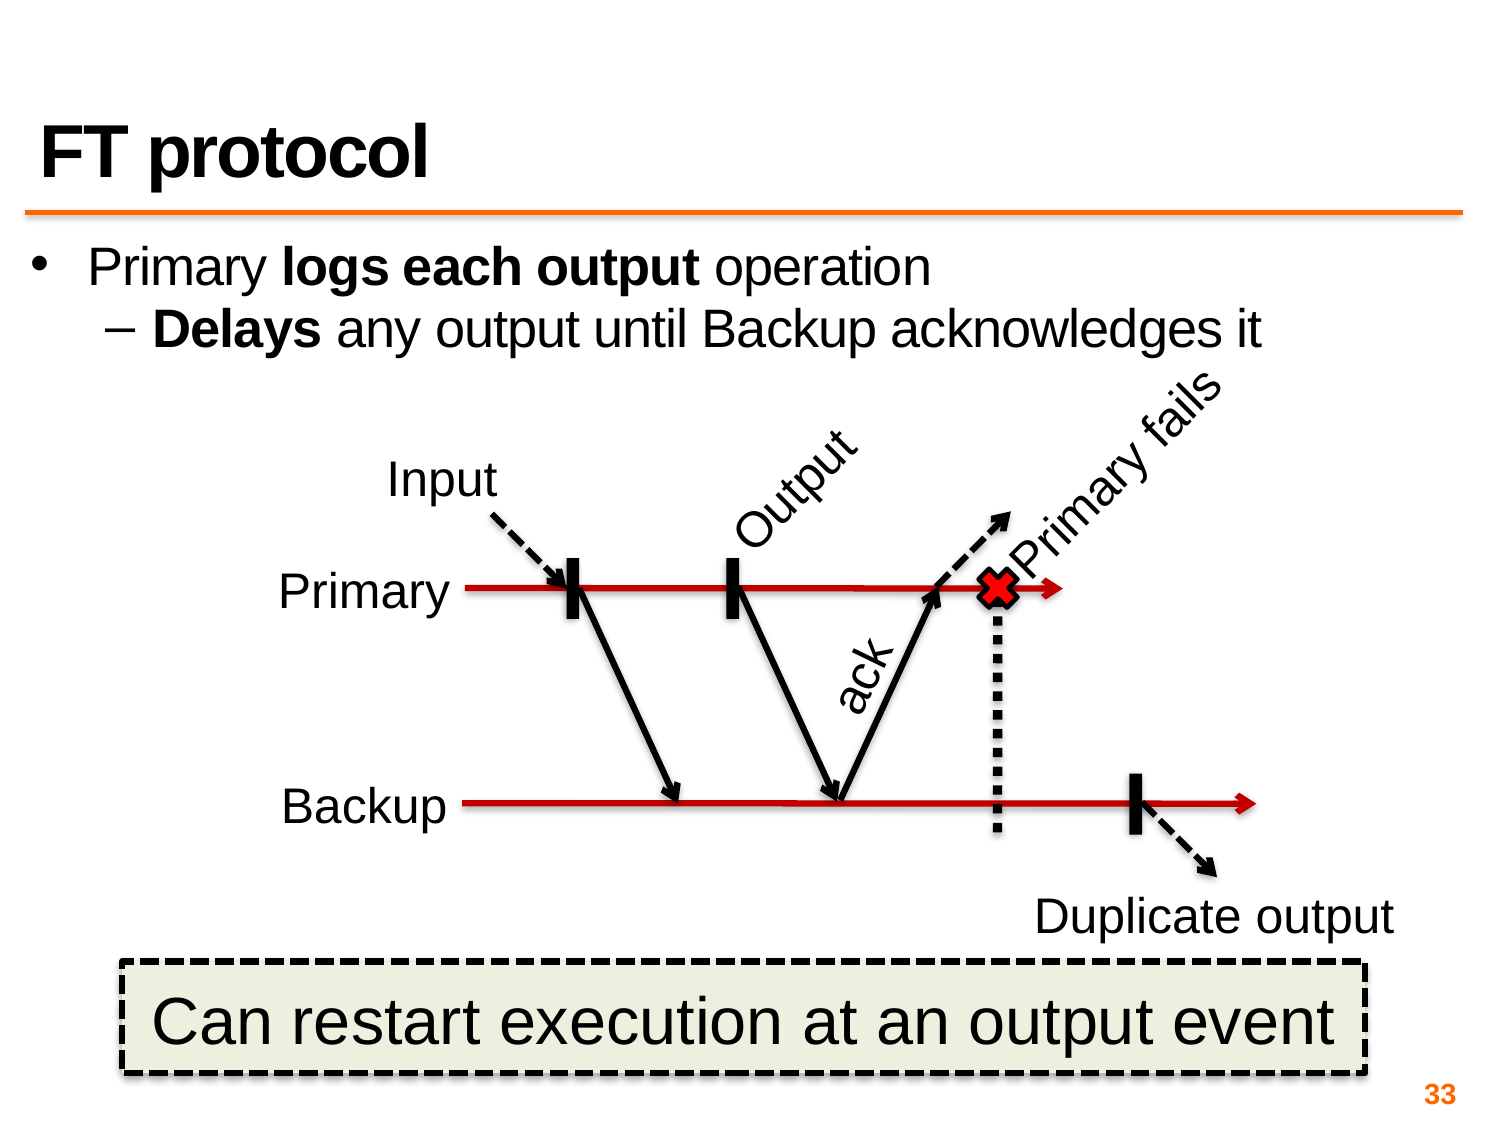

# FT protocol
Primary logs each output operation
Delays any output until Backup acknowledges it

Primary fails
Input
Output
Primary

ack
Backup

Duplicate output
Can restart execution at an output event
33